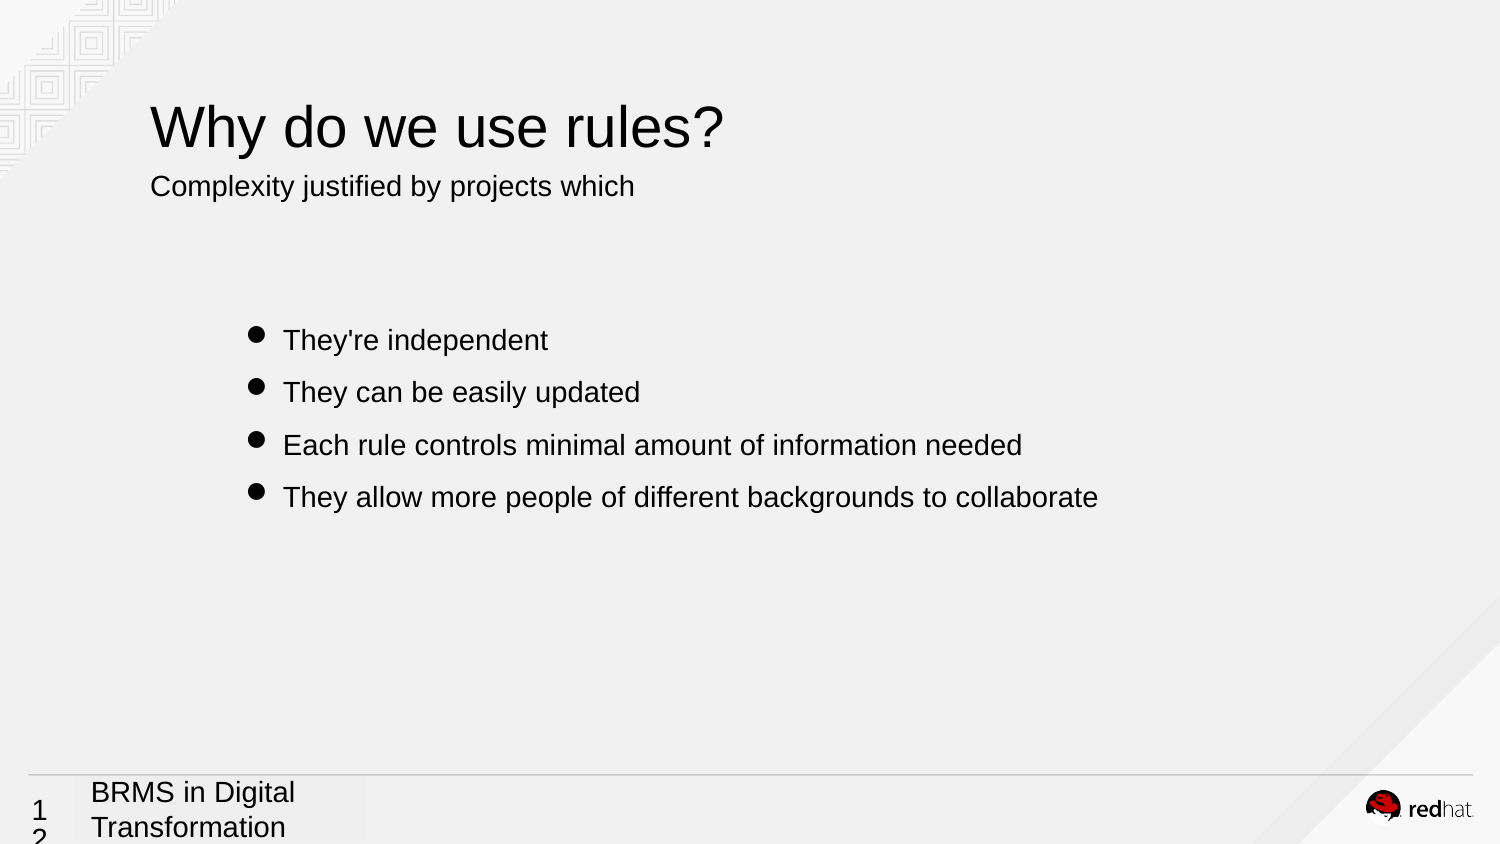

Why do we use rules?
Complexity justified by projects which
They're independent
They can be easily updated
Each rule controls minimal amount of information needed
They allow more people of different backgrounds to collaborate
12
BRMS in Digital Transformation